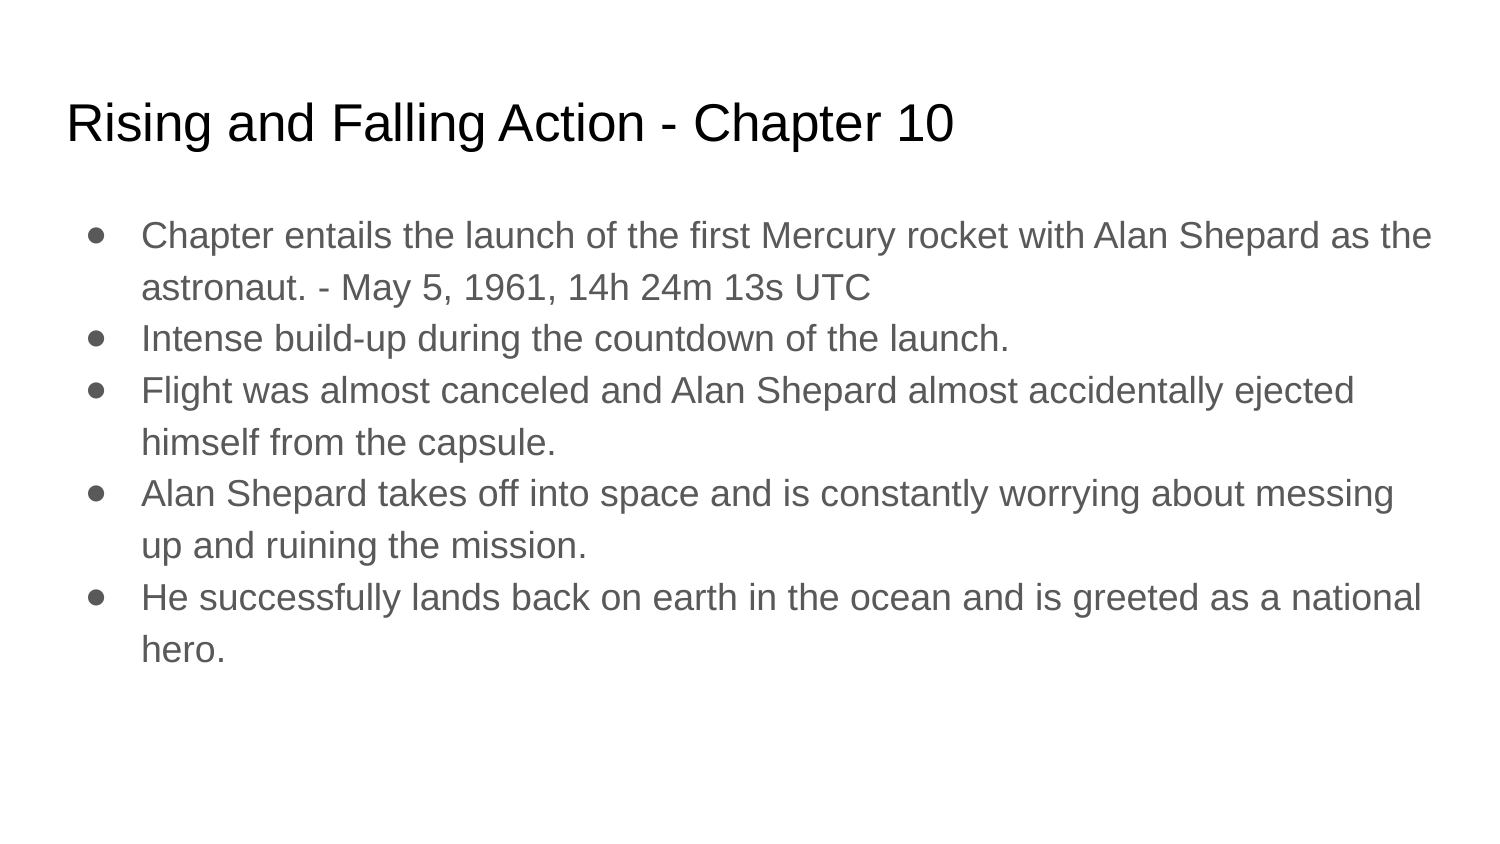

# Rising and Falling Action - Chapter 10
Chapter entails the launch of the first Mercury rocket with Alan Shepard as the astronaut. - May 5, 1961, 14h 24m 13s UTC
Intense build-up during the countdown of the launch.
Flight was almost canceled and Alan Shepard almost accidentally ejected himself from the capsule.
Alan Shepard takes off into space and is constantly worrying about messing up and ruining the mission.
He successfully lands back on earth in the ocean and is greeted as a national hero.